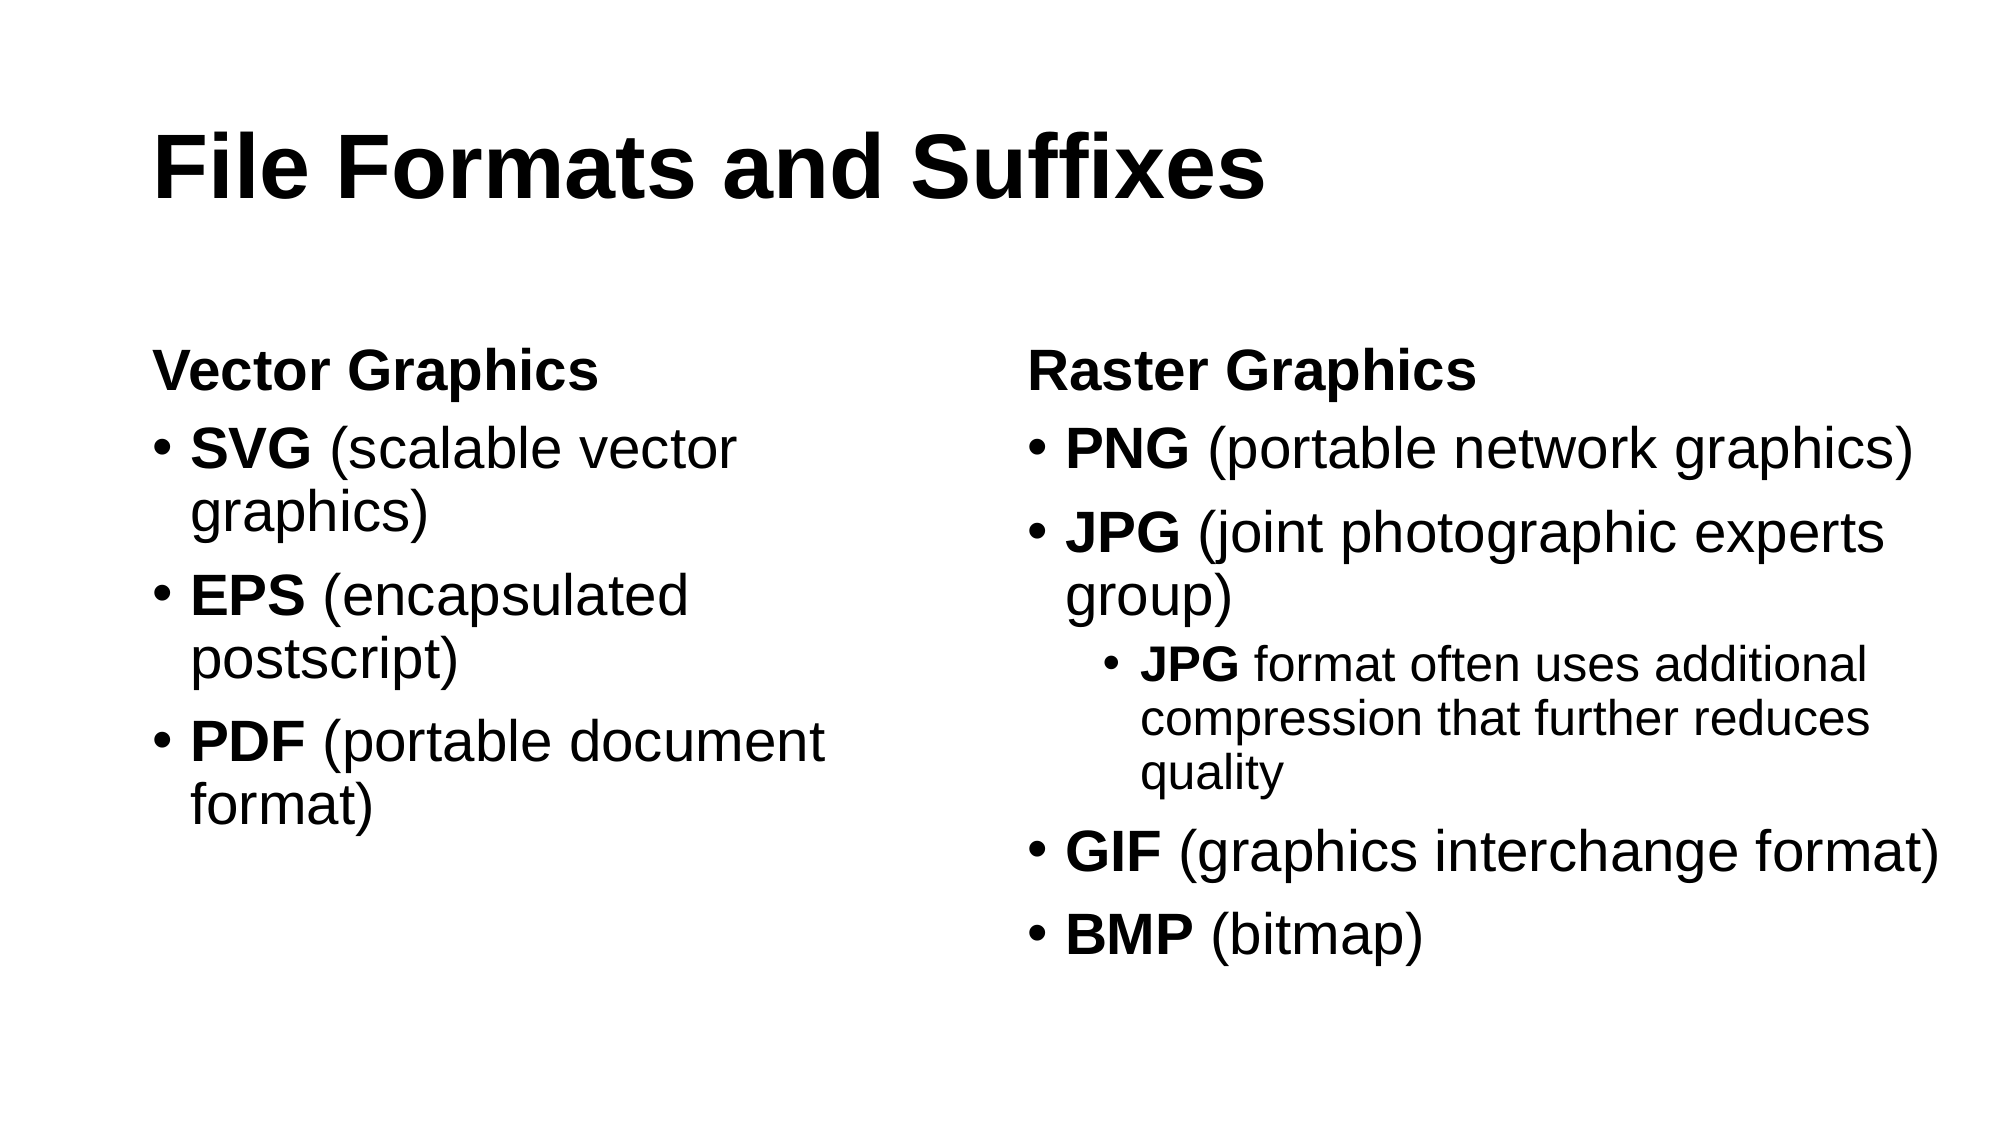

# File Formats and Suffixes
Vector Graphics
Raster Graphics
​SVG (scalable vector graphics)
​EPS (encapsulated postscript)
​PDF (portable document format)
​PNG (portable network graphics)
​JPG (joint photographic experts group)
JPG format often uses additional compression that further reduces
quality
​GIF (graphics interchange format)
​BMP (bitmap)